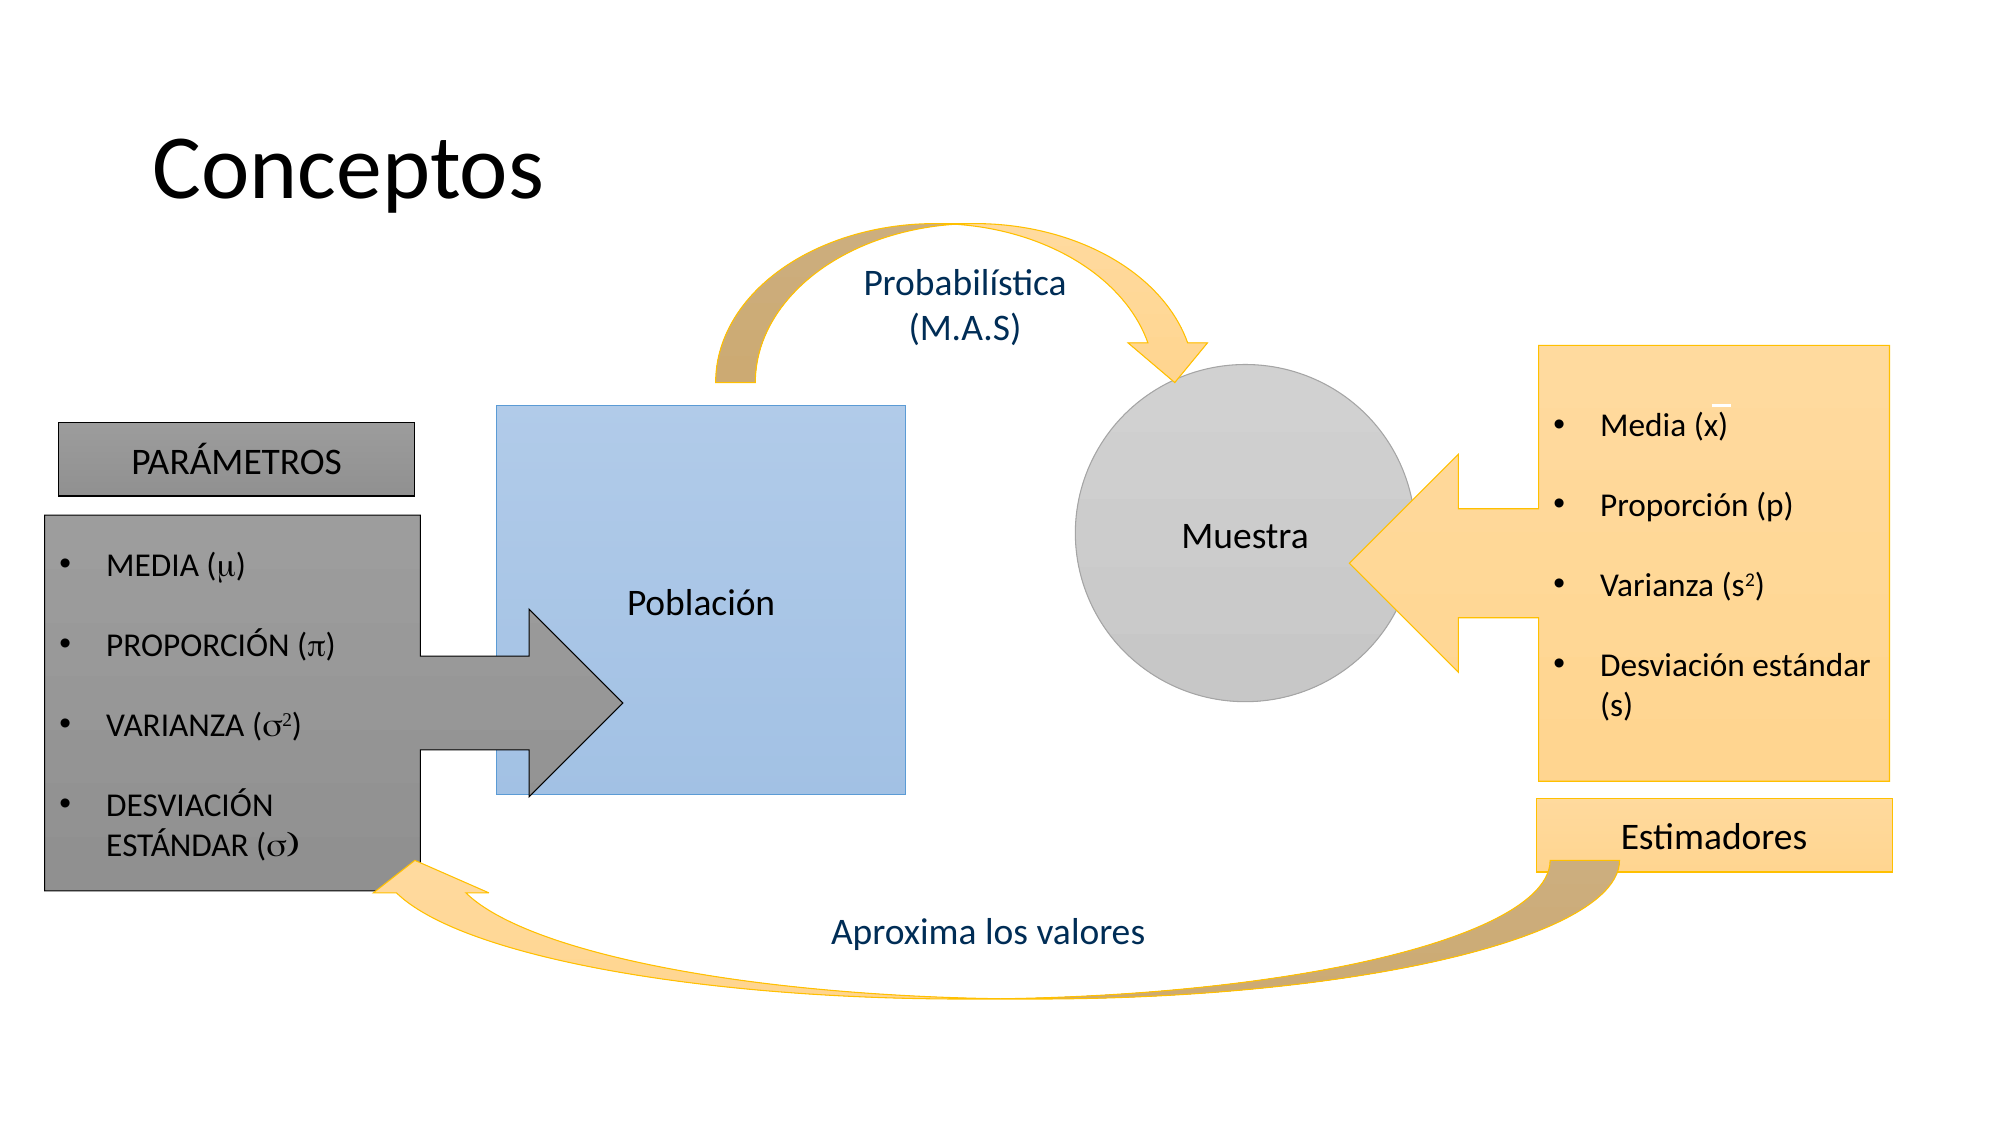

# Conceptos
Probabilística
(M.A.S)
Media (x)

Proporción (p)

Varianza (s2)

Desviación estándar (s)
Muestra
Estimadores
Población
PARÁMETROS
MEDIA (μ)

PROPORCIÓN (π)

VARIANZA (σ2)

DESVIACIÓN ESTÁNDAR (σ)
Aproxima los valores